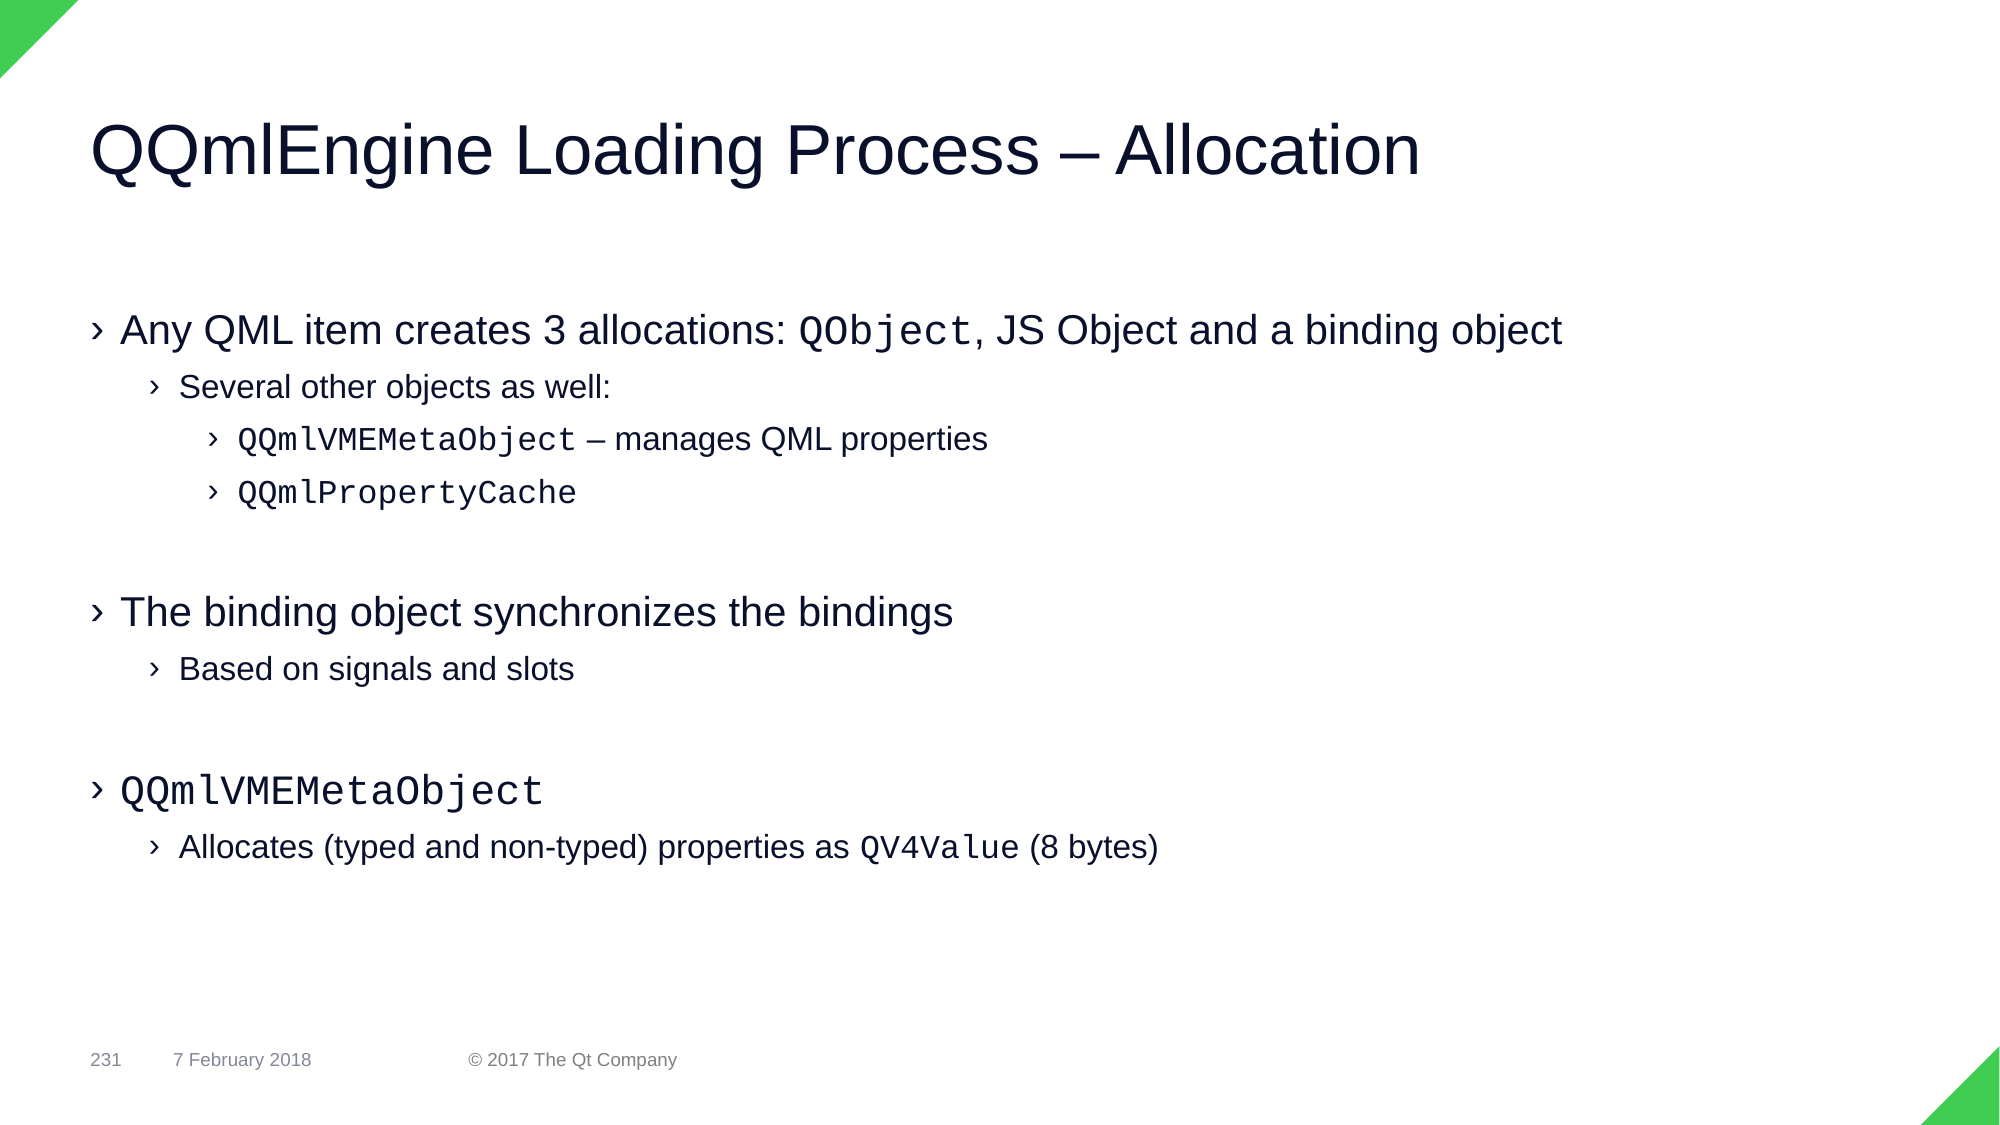

# QQmlEngine Loading Process – Allocation
Any QML item creates 3 allocations: QObject, JS Object and a binding object
Several other objects as well:
QQmlVMEMetaObject – manages QML properties
QQmlPropertyCache

The binding object synchronizes the bindings
Based on signals and slots

QQmlVMEMetaObject
Allocates (typed and non-typed) properties as QV4Value (8 bytes)
231
© 2017 The Qt Company
7 February 2018